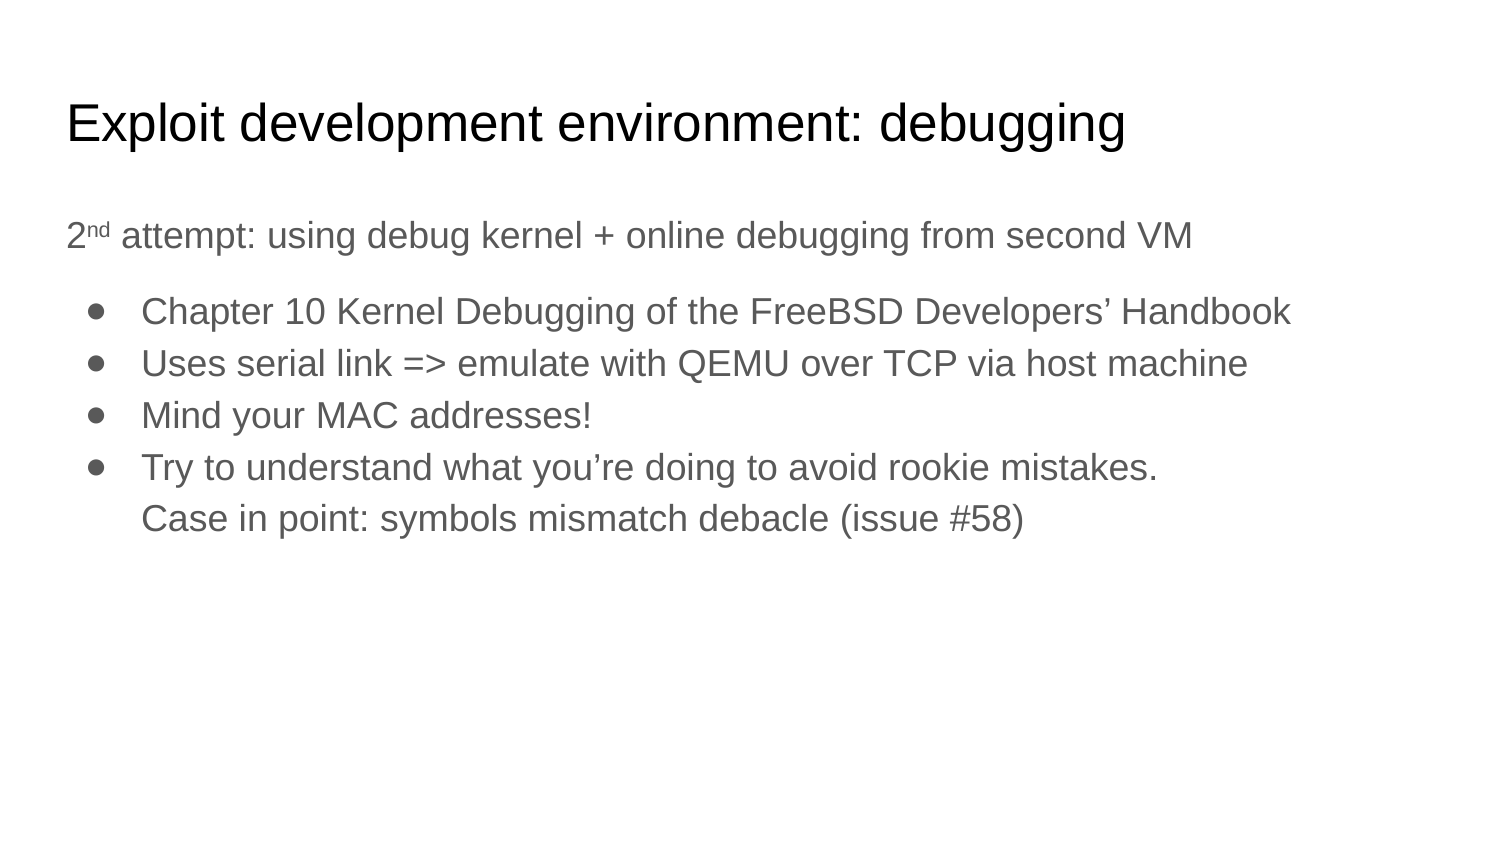

# Exploit development environment: debugging

2nd attempt: using debug kernel + online debugging from second VM
Chapter 10 Kernel Debugging of the FreeBSD Developers’ Handbook
Uses serial link => emulate with QEMU over TCP via host machine
Mind your MAC addresses!
Try to understand what you’re doing to avoid rookie mistakes.
Case in point: symbols mismatch debacle (issue #58)